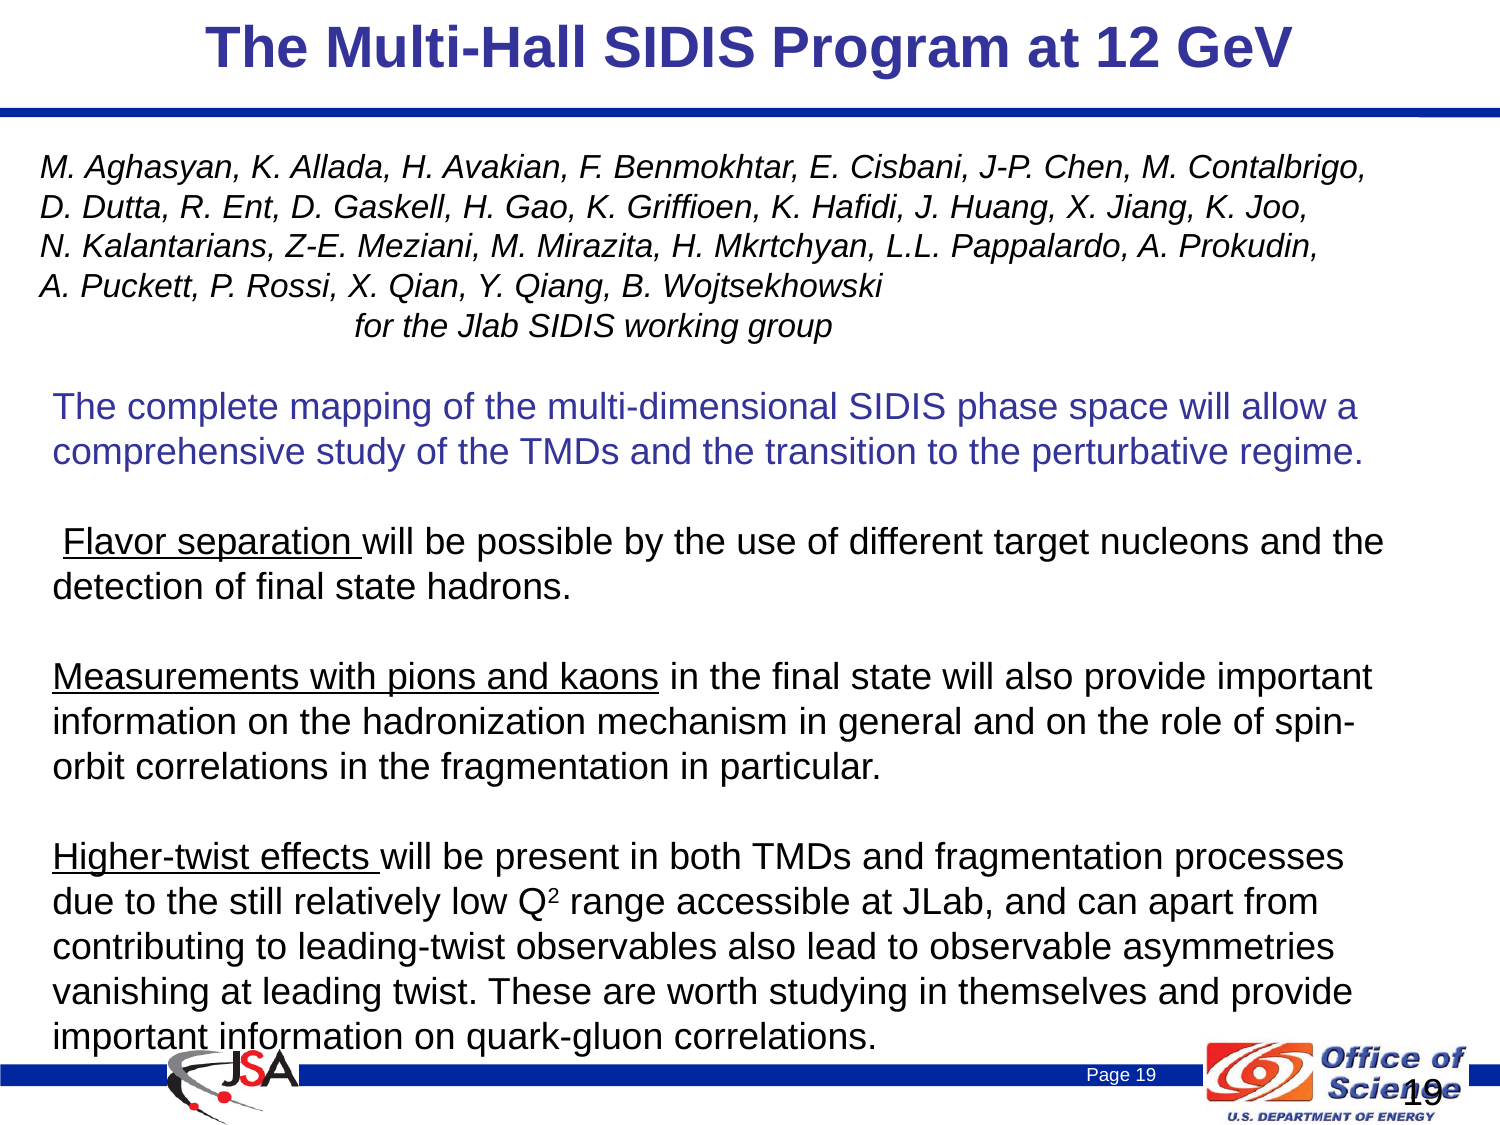

# The Multi-Hall SIDIS Program at 12 GeV
M. Aghasyan, K. Allada, H. Avakian, F. Benmokhtar, E. Cisbani, J-P. Chen, M. Contalbrigo,           D. Dutta, R. Ent, D. Gaskell, H. Gao, K. Griffioen, K. Hafidi, J. Huang, X. Jiang, K. Joo,                  N. Kalantarians, Z-E. Meziani, M. Mirazita, H. Mkrtchyan, L.L. Pappalardo, A. Prokudin,                A. Puckett, P. Rossi, X. Qian, Y. Qiang, B. Wojtsekhowski
                                  for the Jlab SIDIS working group
The complete mapping of the multi-dimensional SIDIS phase space will allow a comprehensive study of the TMDs and the transition to the perturbative regime.

 Flavor separation will be possible by the use of different target nucleons and the detection of final state hadrons.

Measurements with pions and kaons in the final state will also provide important information on the hadronization mechanism in general and on the role of spin-orbit correlations in the fragmentation in particular.

Higher-twist effects will be present in both TMDs and fragmentation processes due to the still relatively low Q2 range accessible at JLab, and can apart from contributing to leading-twist observables also lead to observable asymmetries vanishing at leading twist. These are worth studying in themselves and provide important information on quark-gluon correlations.

19